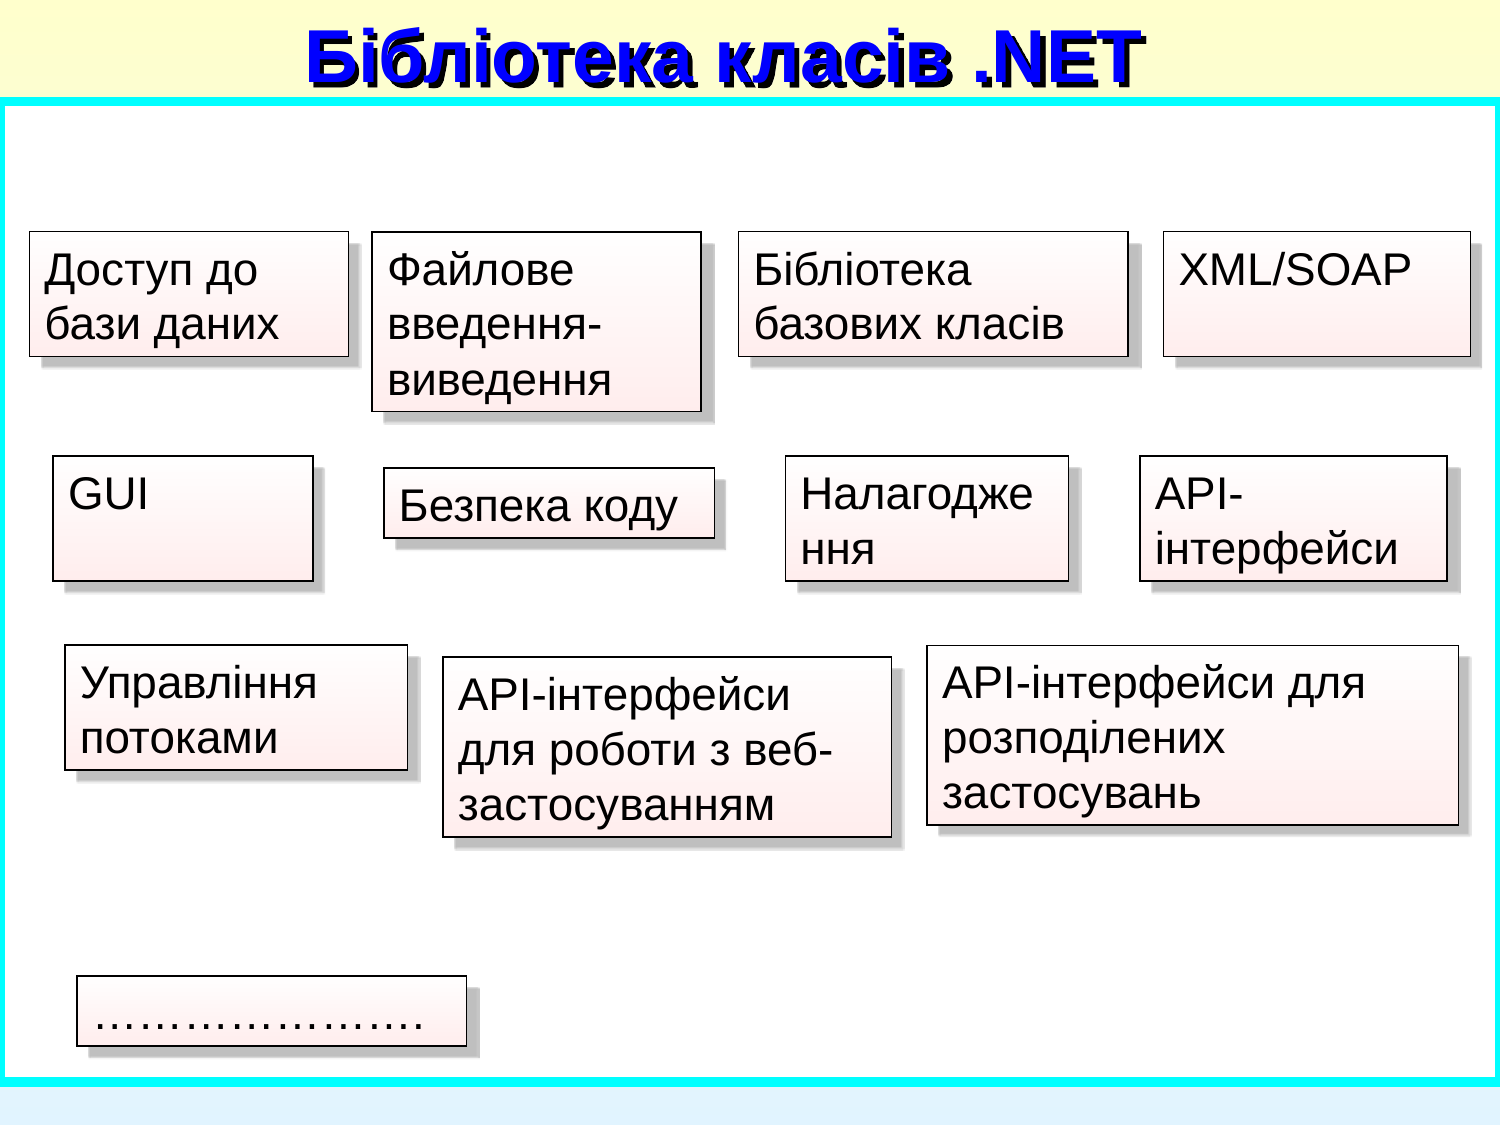

Бібліотека класів .NET

Доступ до бази даних
Файлове введення-виведення
Бібліотека базових класів
XML/SOAP

GUI

Налагодження
АРІ-інтерфейси
Безпека коду
Управління потоками
API-інтерфейси для розподілених застосувань
API-інтерфейси для роботи з веб-застосуванням
………………….